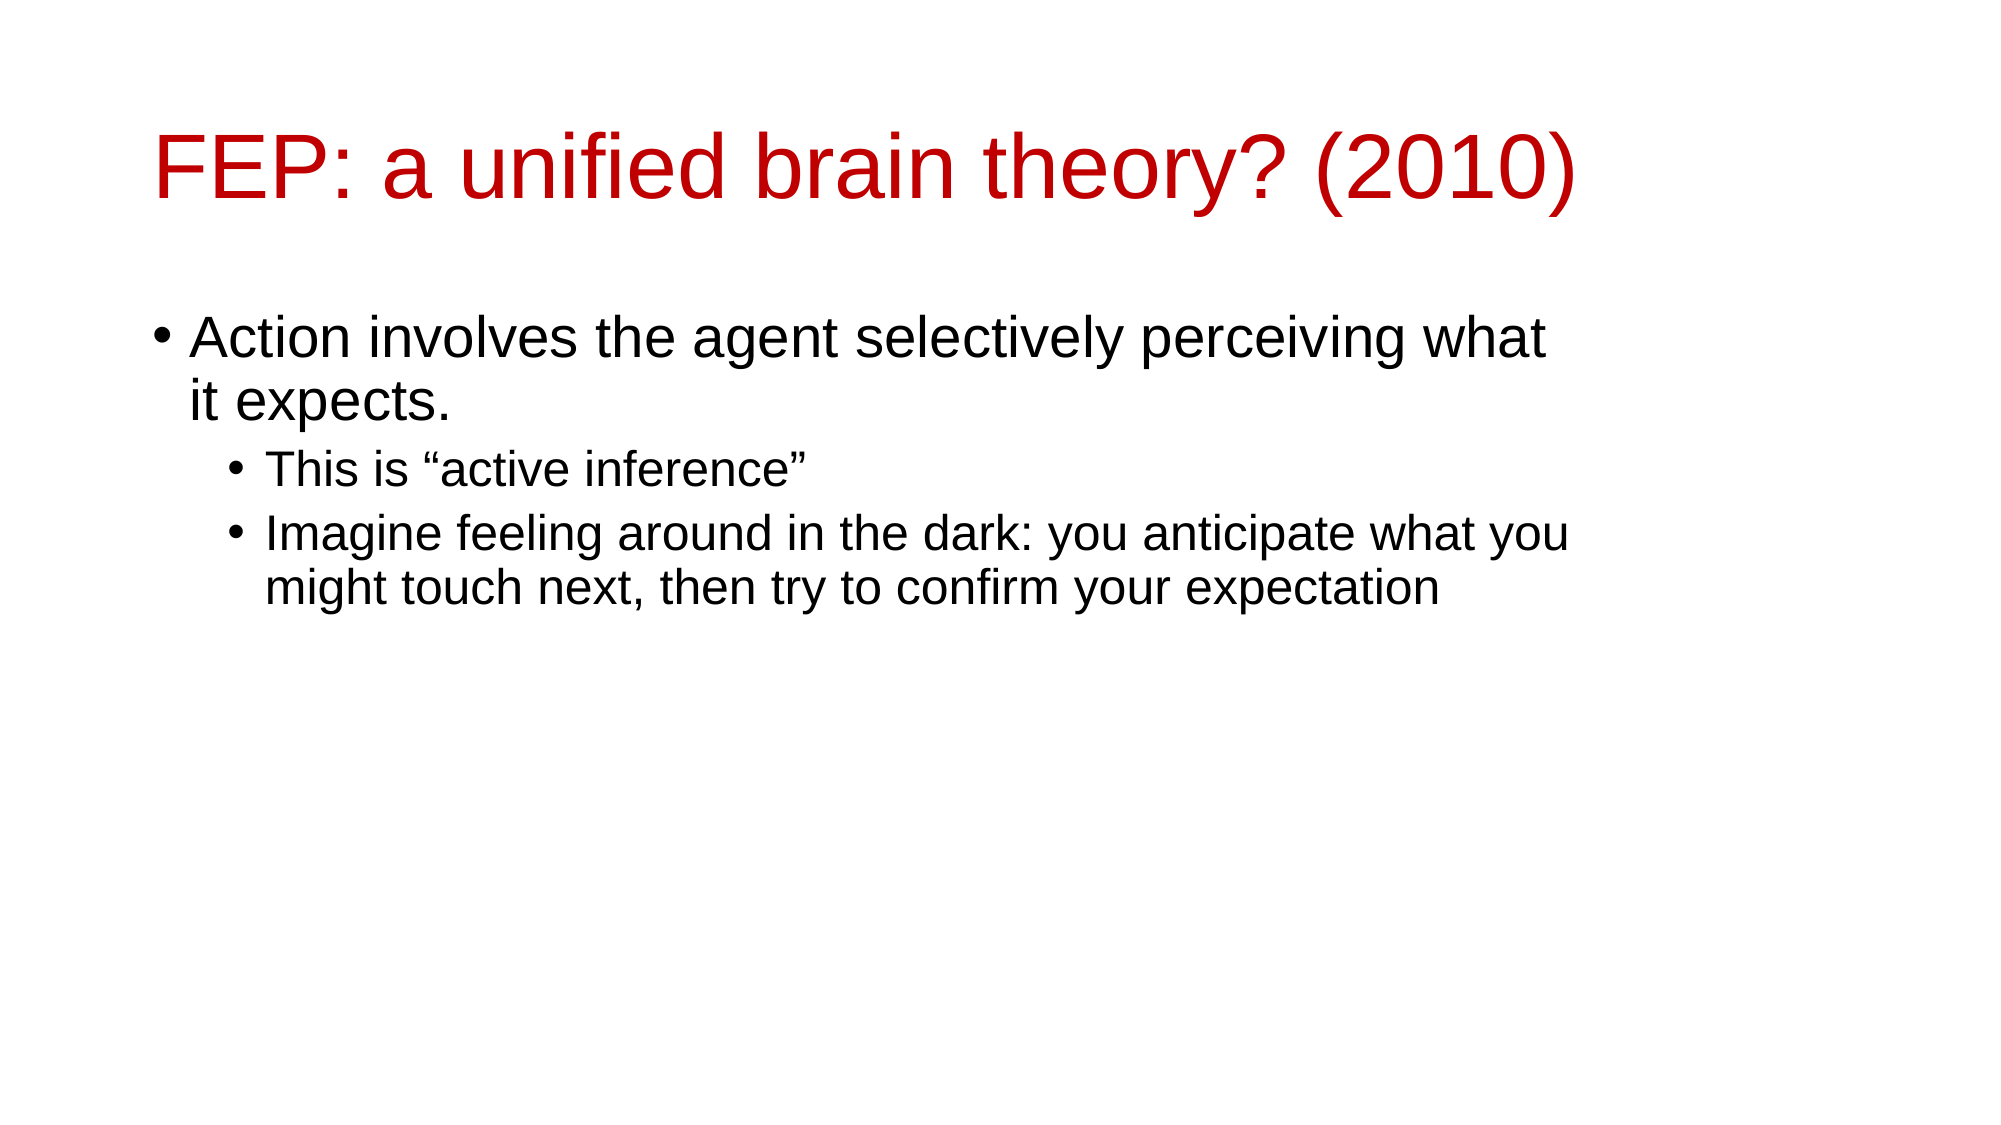

# FEP: a unified brain theory? (2010)
Action involves the agent selectively perceiving what it expects.
This is “active inference”
Imagine feeling around in the dark: you anticipate what you might touch next, then try to confirm your expectation